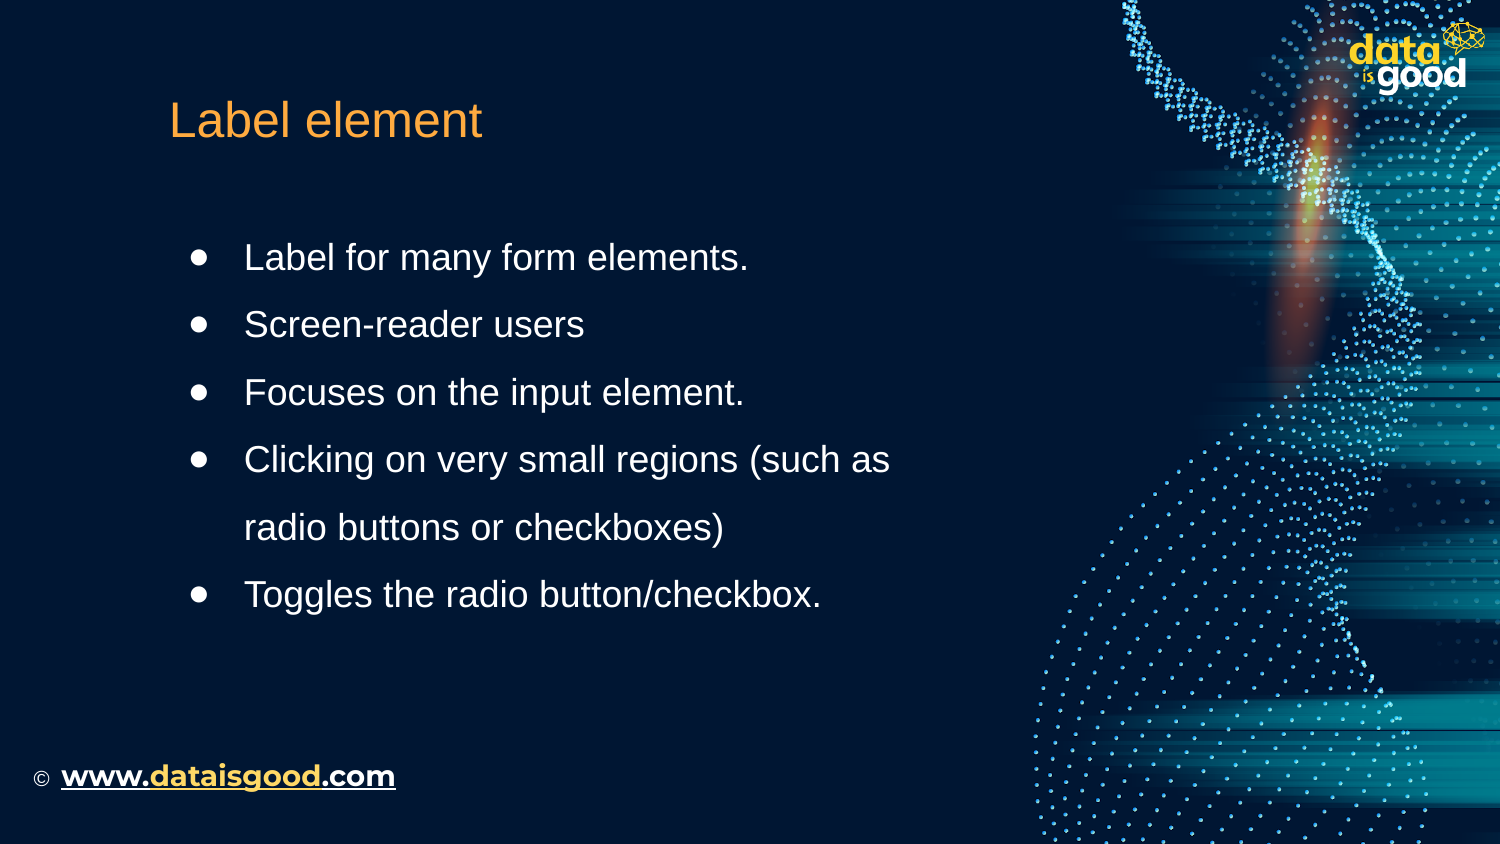

# Label element
Label for many form elements.
Screen-reader users
Focuses on the input element.
Clicking on very small regions (such as radio buttons or checkboxes)
Toggles the radio button/checkbox.